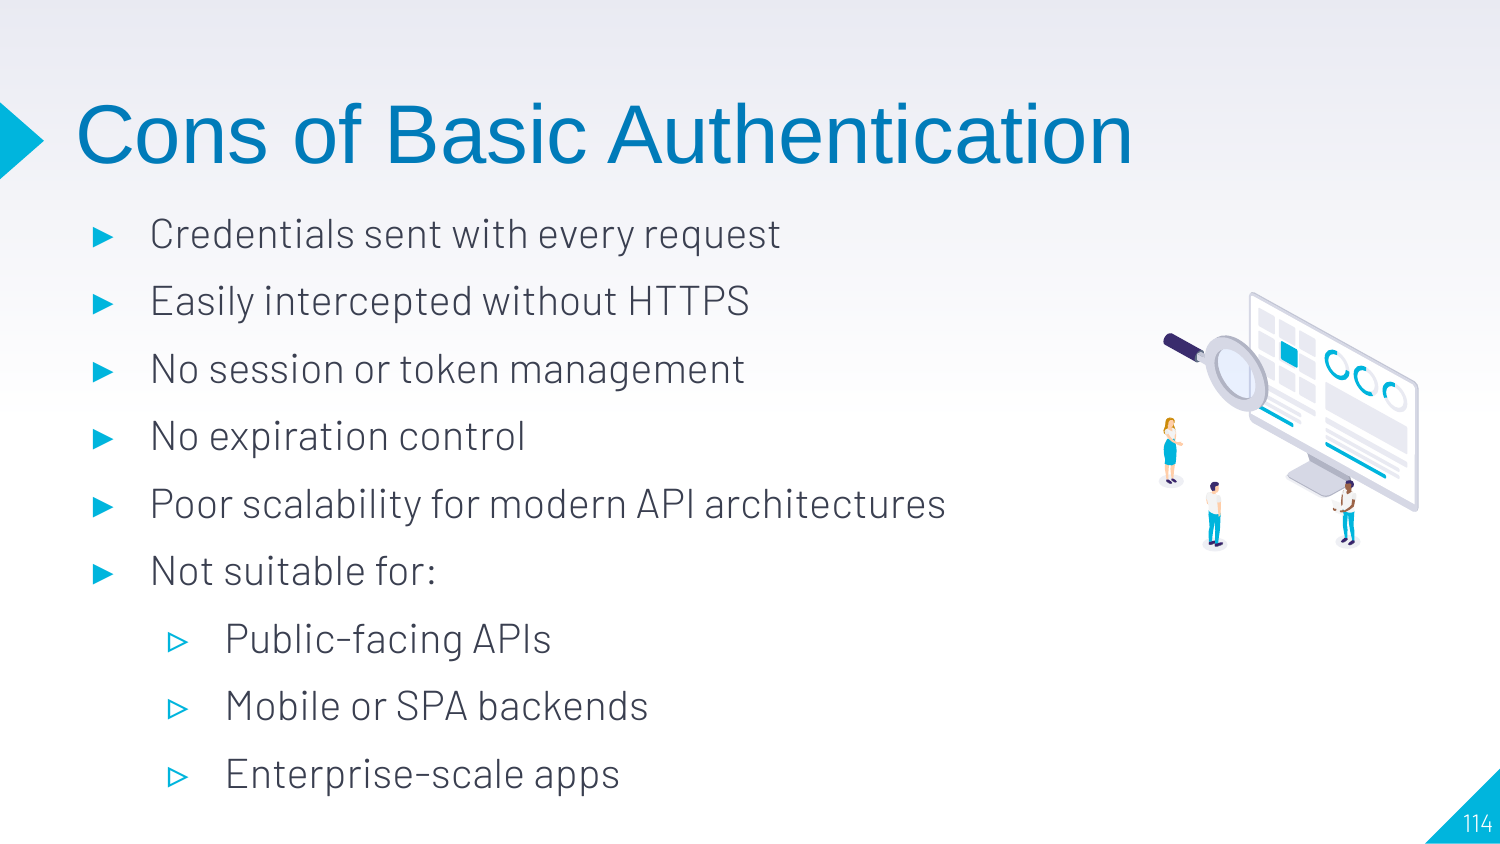

# Cons of Basic Authentication
Credentials sent with every request
Easily intercepted without HTTPS
No session or token management
No expiration control
Poor scalability for modern API architectures
Not suitable for:
Public-facing APIs
Mobile or SPA backends
Enterprise-scale apps

114